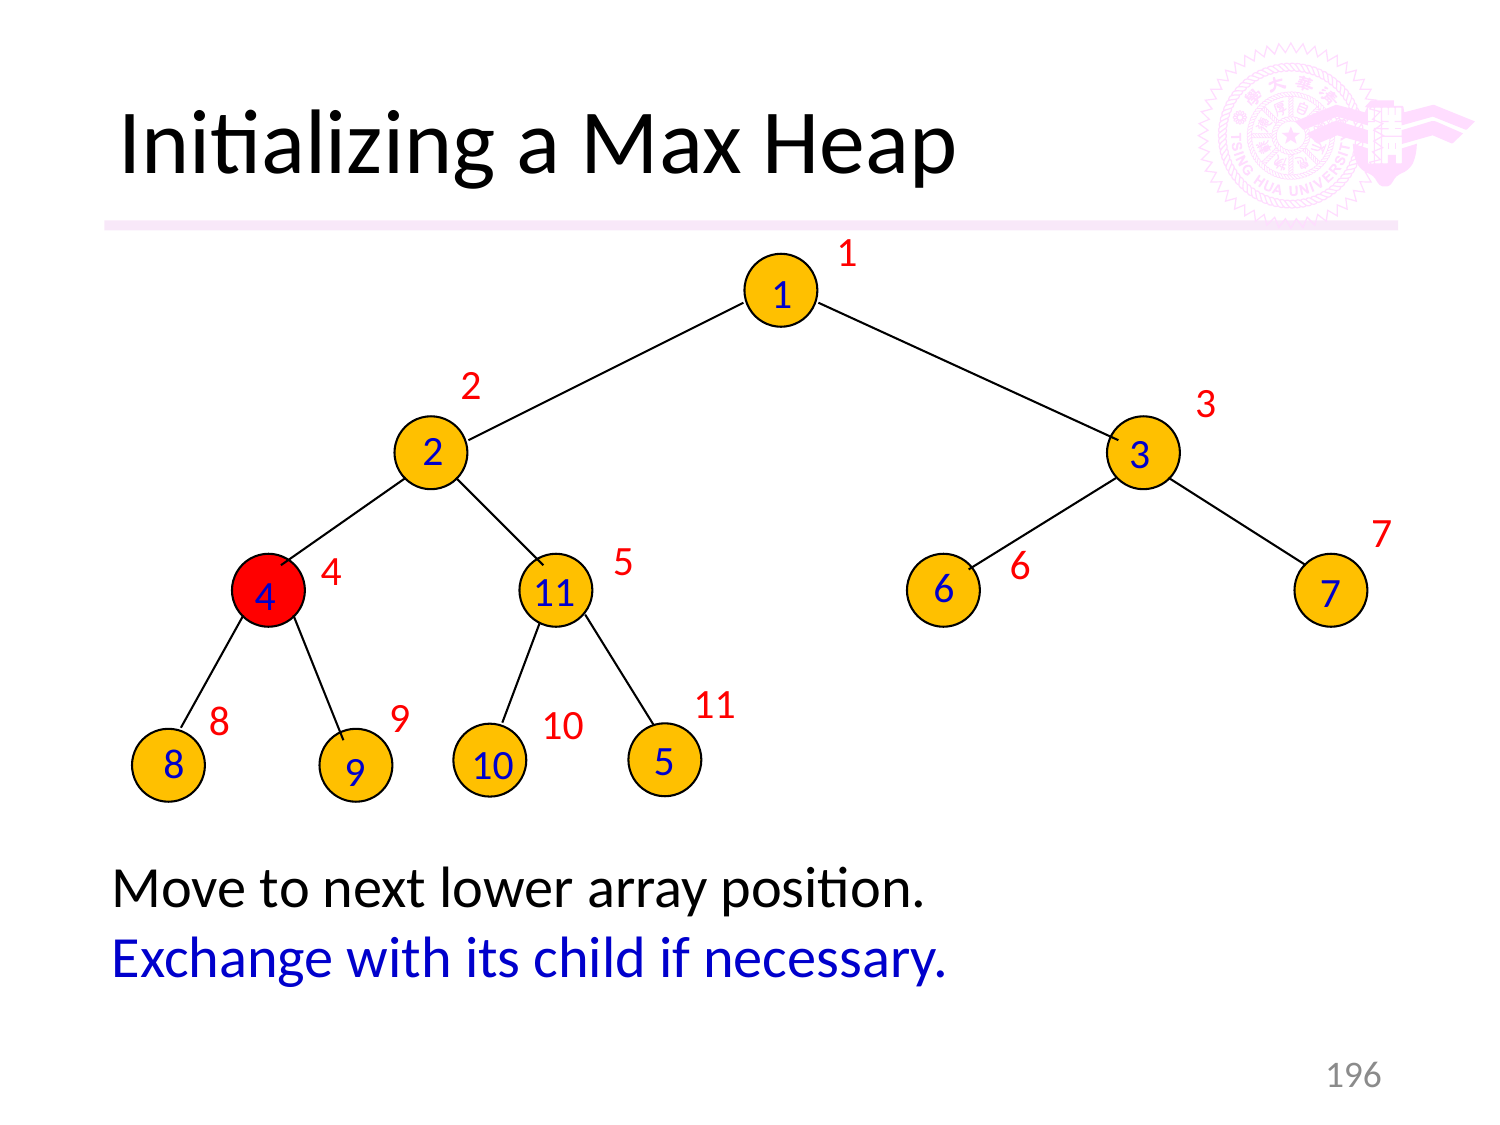

# Initializing a Max Heap
1

1
2
3
2
3
7
5
6
4
6
11
7
4

11
9
8
10

5
8
10
9
Move to next lower array position.
Exchange with its child if necessary.
196